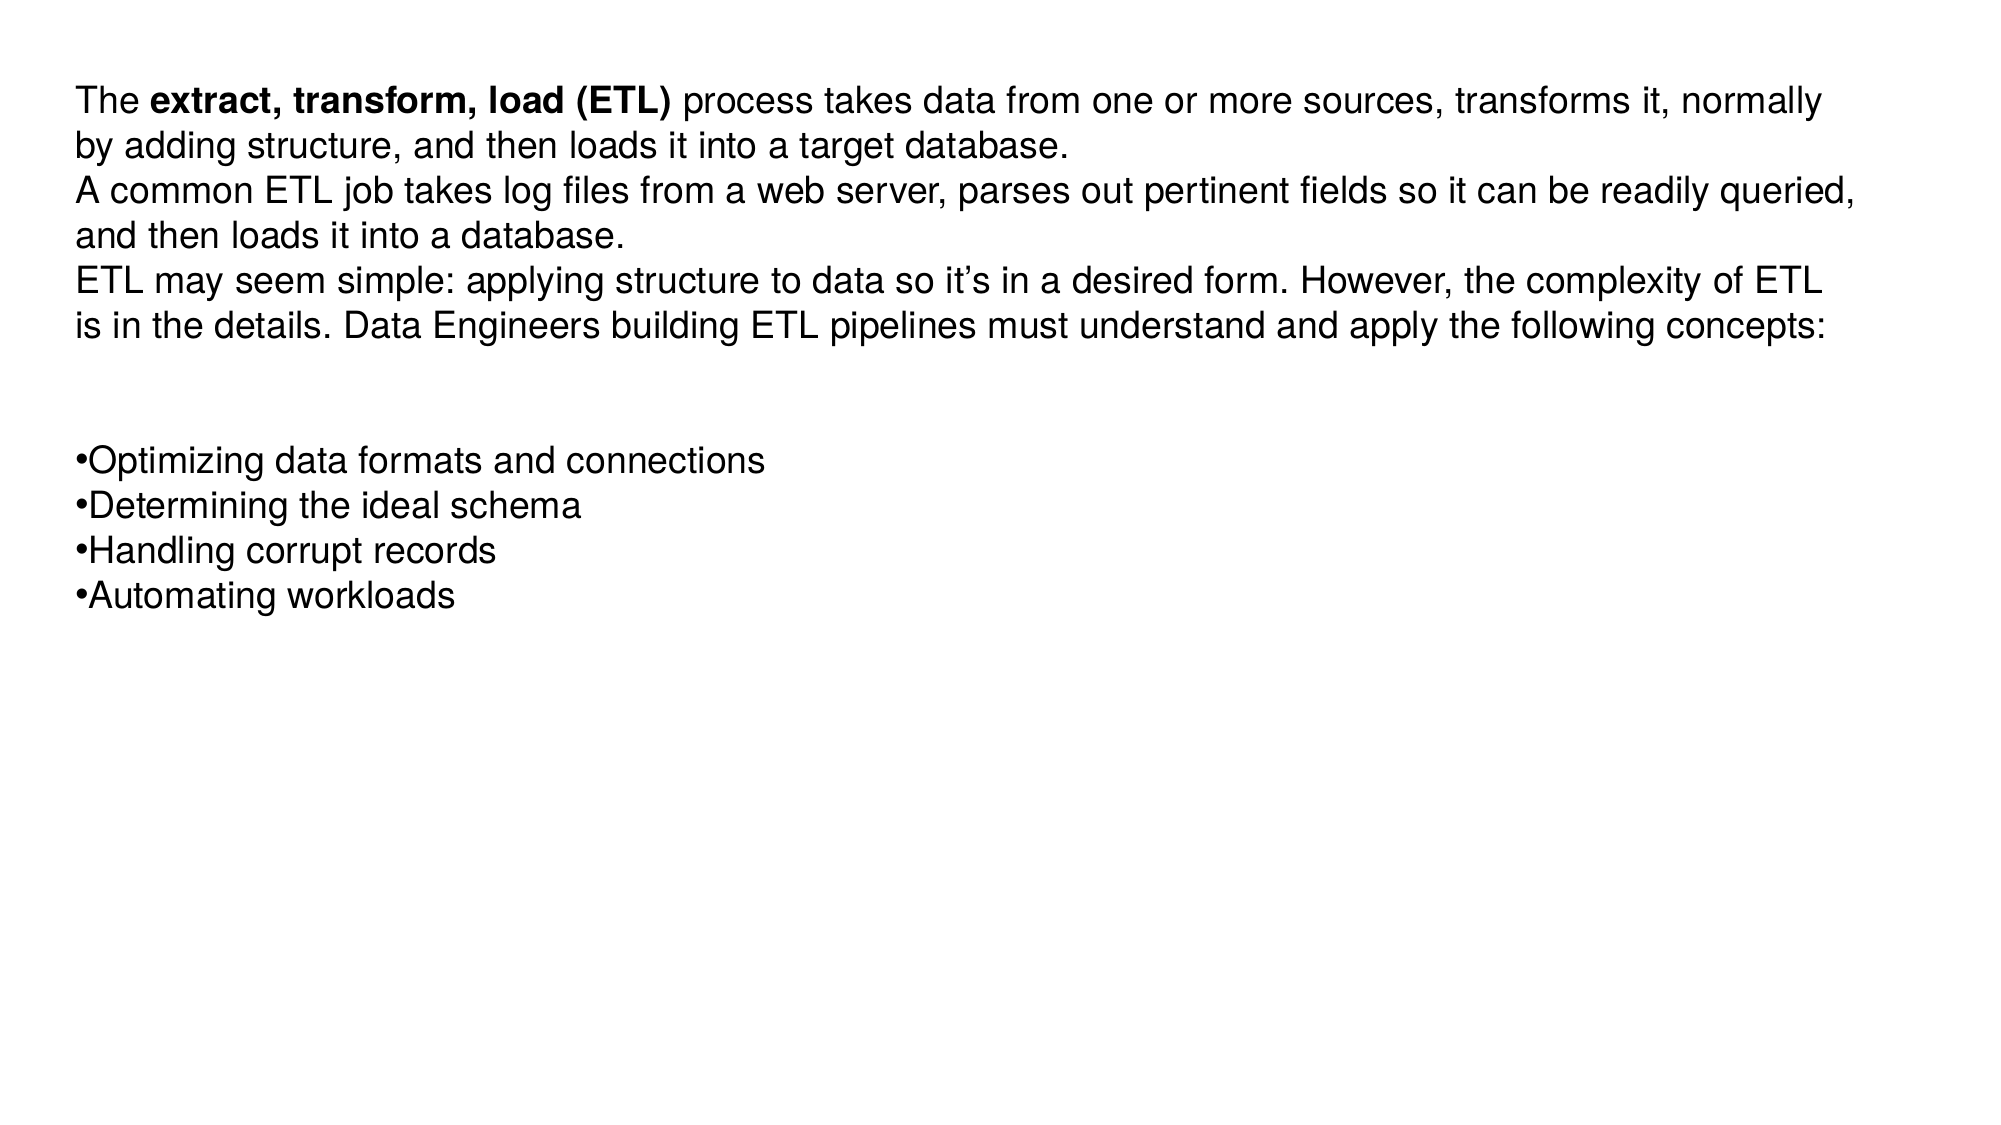

The extract, transform, load (ETL) process takes data from one or more sources, transforms it, normally by adding structure, and then loads it into a target database.
A common ETL job takes log files from a web server, parses out pertinent fields so it can be readily queried, and then loads it into a database.
ETL may seem simple: applying structure to data so it’s in a desired form. However, the complexity of ETL is in the details. Data Engineers building ETL pipelines must understand and apply the following concepts:
Optimizing data formats and connections
Determining the ideal schema
Handling corrupt records
Automating workloads